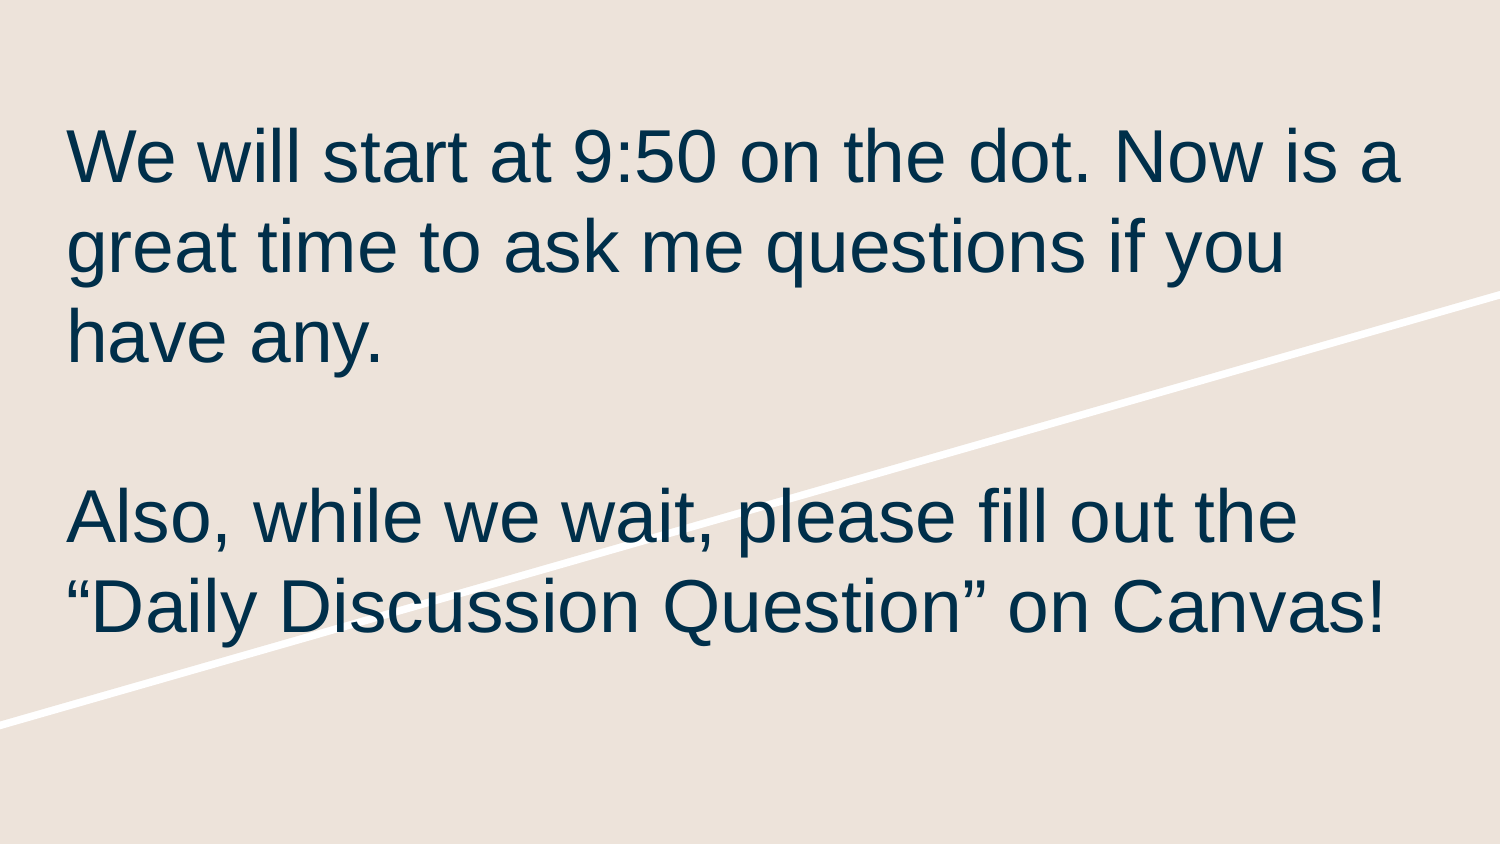

# We will start at 9:50 on the dot. Now is a great time to ask me questions if you have any. Also, while we wait, please fill out the “Daily Discussion Question” on Canvas!